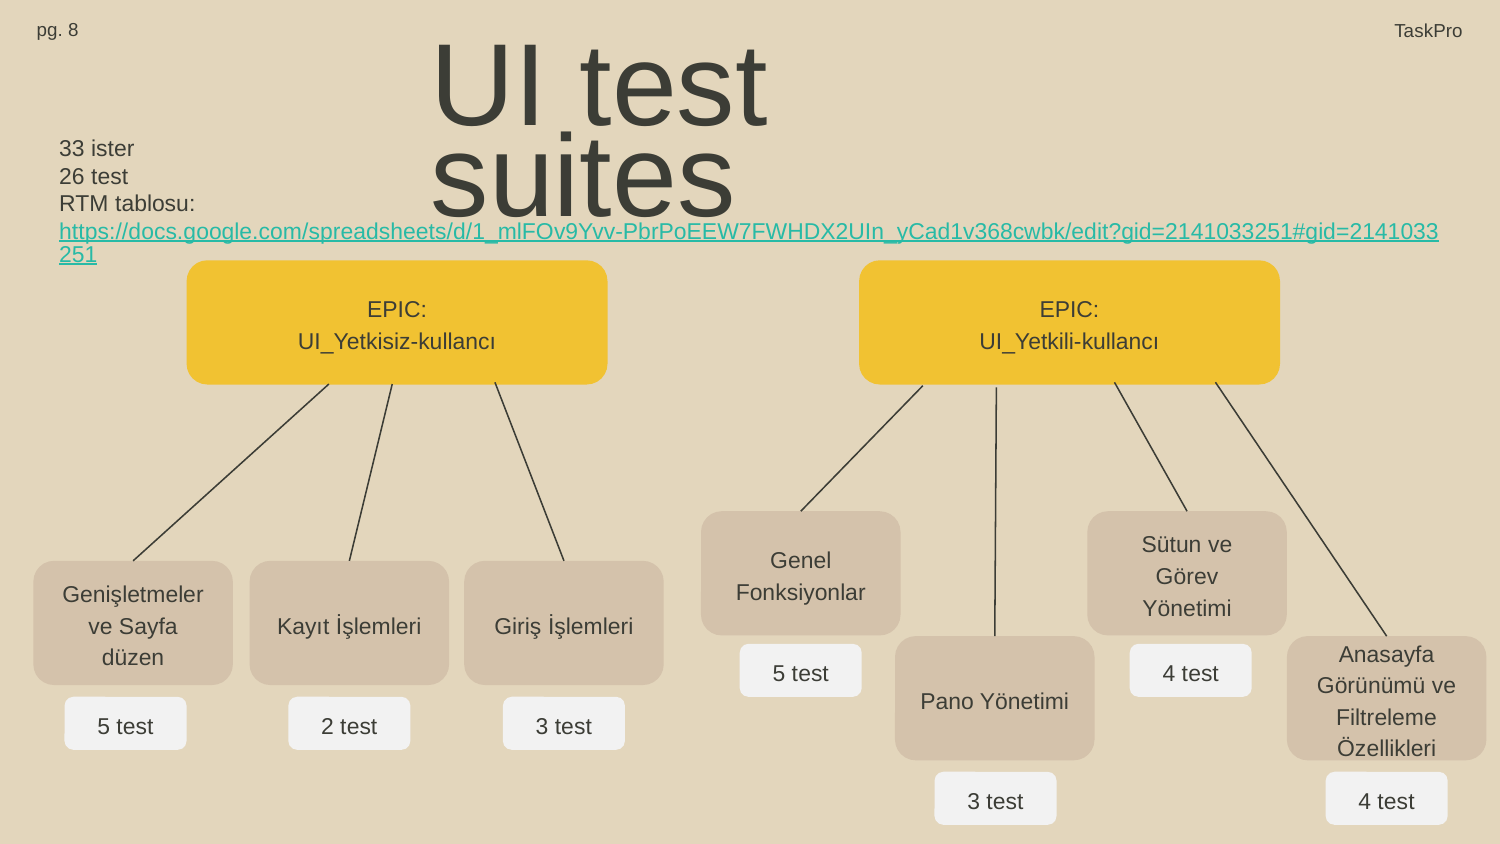

pg. 8
TaskPro
# UI test suites
33 ister
26 test
RTM tablosu:
https://docs.google.com/spreadsheets/d/1_mlFOv9Yvv-PbrPoEEW7FWHDX2UIn_yCad1v368cwbk/edit?gid=2141033251#gid=2141033251
EPIC:
UI_Yetkisiz-kullancı
EPIC:
UI_Yetkili-kullancı
Sütun ve Görev Yönetimi
Genel Fonksiyonlar
Genişletmeler ve Sayfa düzen
Kayıt İşlemleri
Giriş İşlemleri
Anasayfa Görünümü ve Filtreleme Özellikleri
Pano Yönetimi
5 test
4 test
5 test
2 test
3 test
3 test
4 test